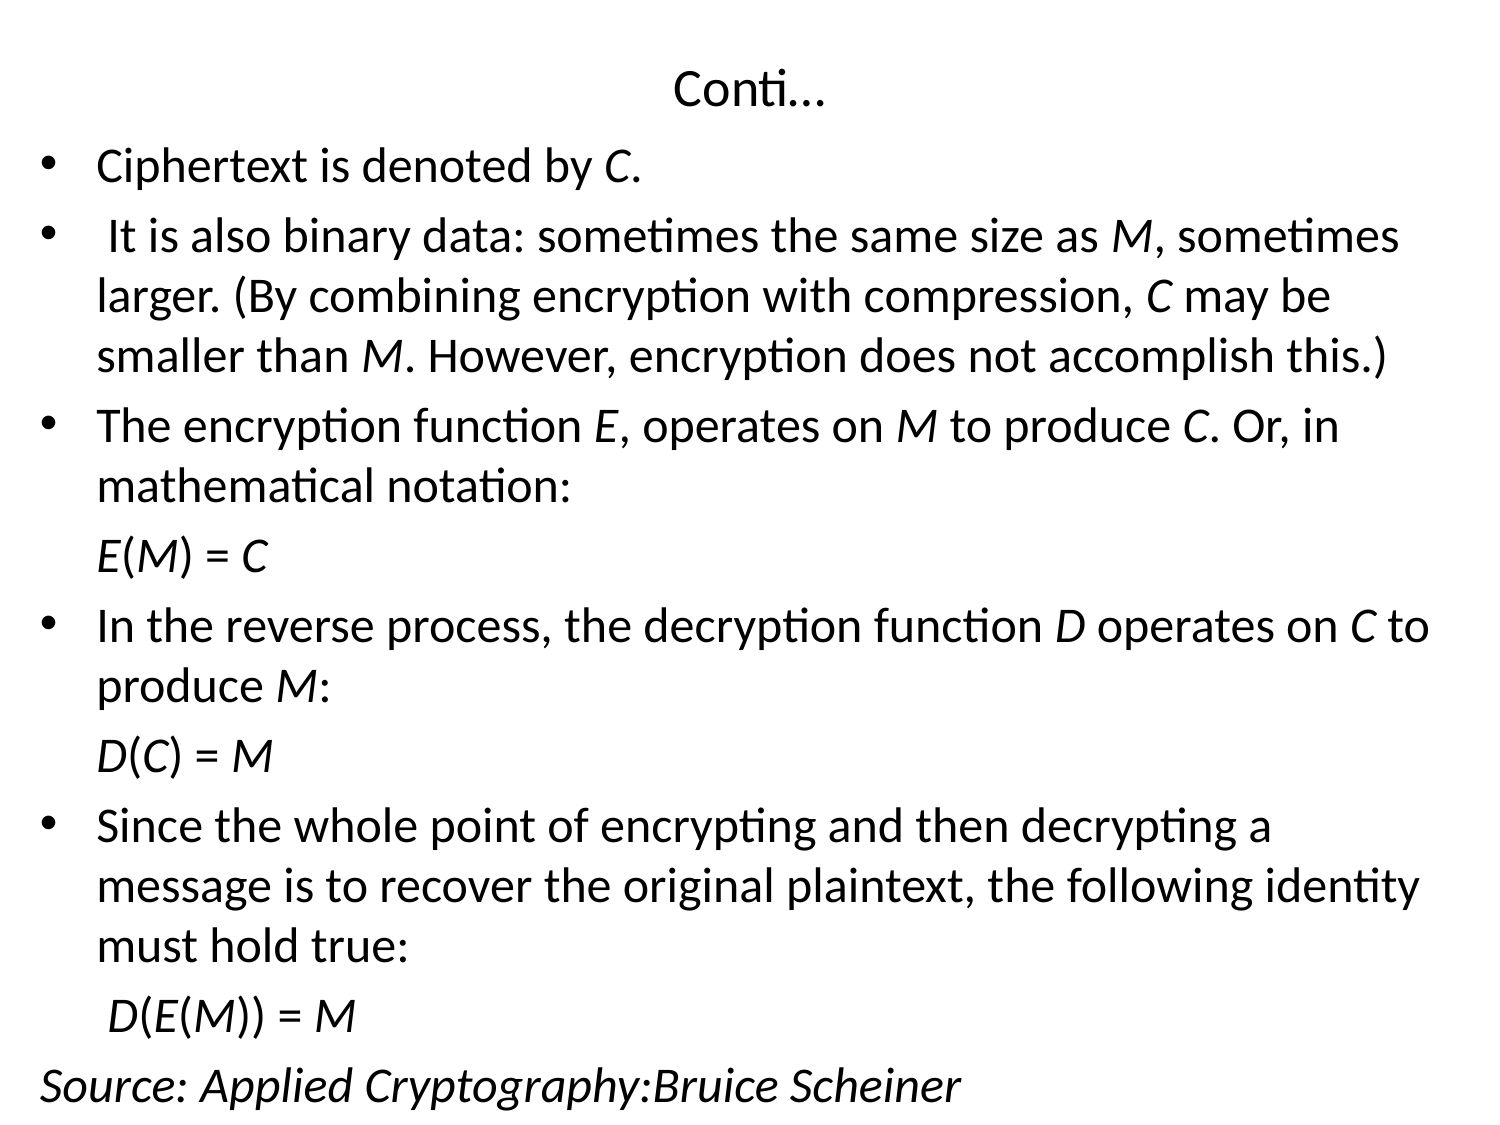

# Conti…
Ciphertext is denoted by C.
 It is also binary data: sometimes the same size as M, sometimes larger. (By combining encryption with compression, C may be smaller than M. However, encryption does not accomplish this.)
The encryption function E, operates on M to produce C. Or, in mathematical notation:
     E(M) = C
In the reverse process, the decryption function D operates on C to produce M:
     D(C) = M
Since the whole point of encrypting and then decrypting a message is to recover the original plaintext, the following identity must hold true:
      D(E(M)) = M
Source: Applied Cryptography:Bruice Scheiner